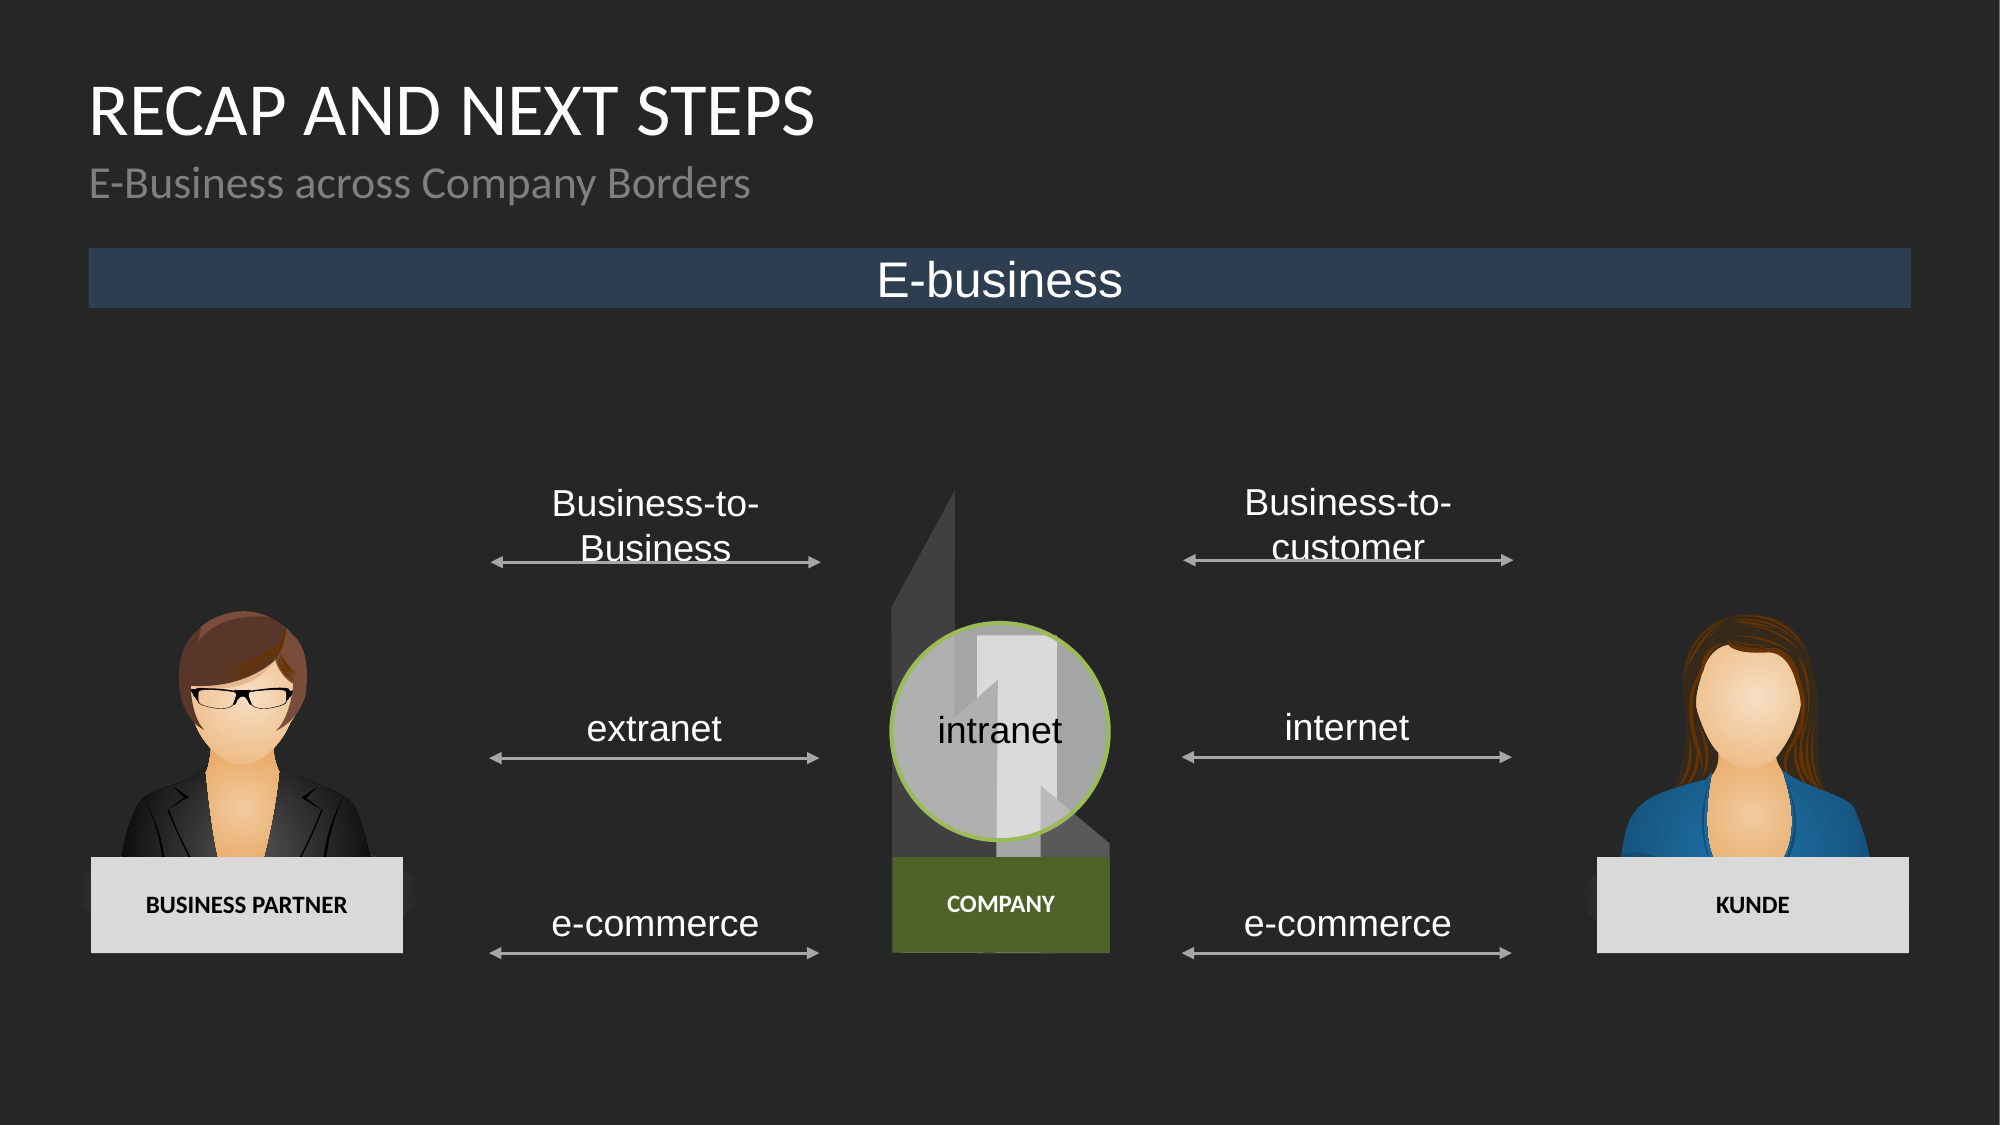

# RECAP AND NEXT STEPS
E-Business across Company Borders
E-business
Business-to-Business

COMPANY
intranet
Business-to-customer

BUSINESS PARTNER

KUNDE
internet
extranet
e-commerce
e-commerce